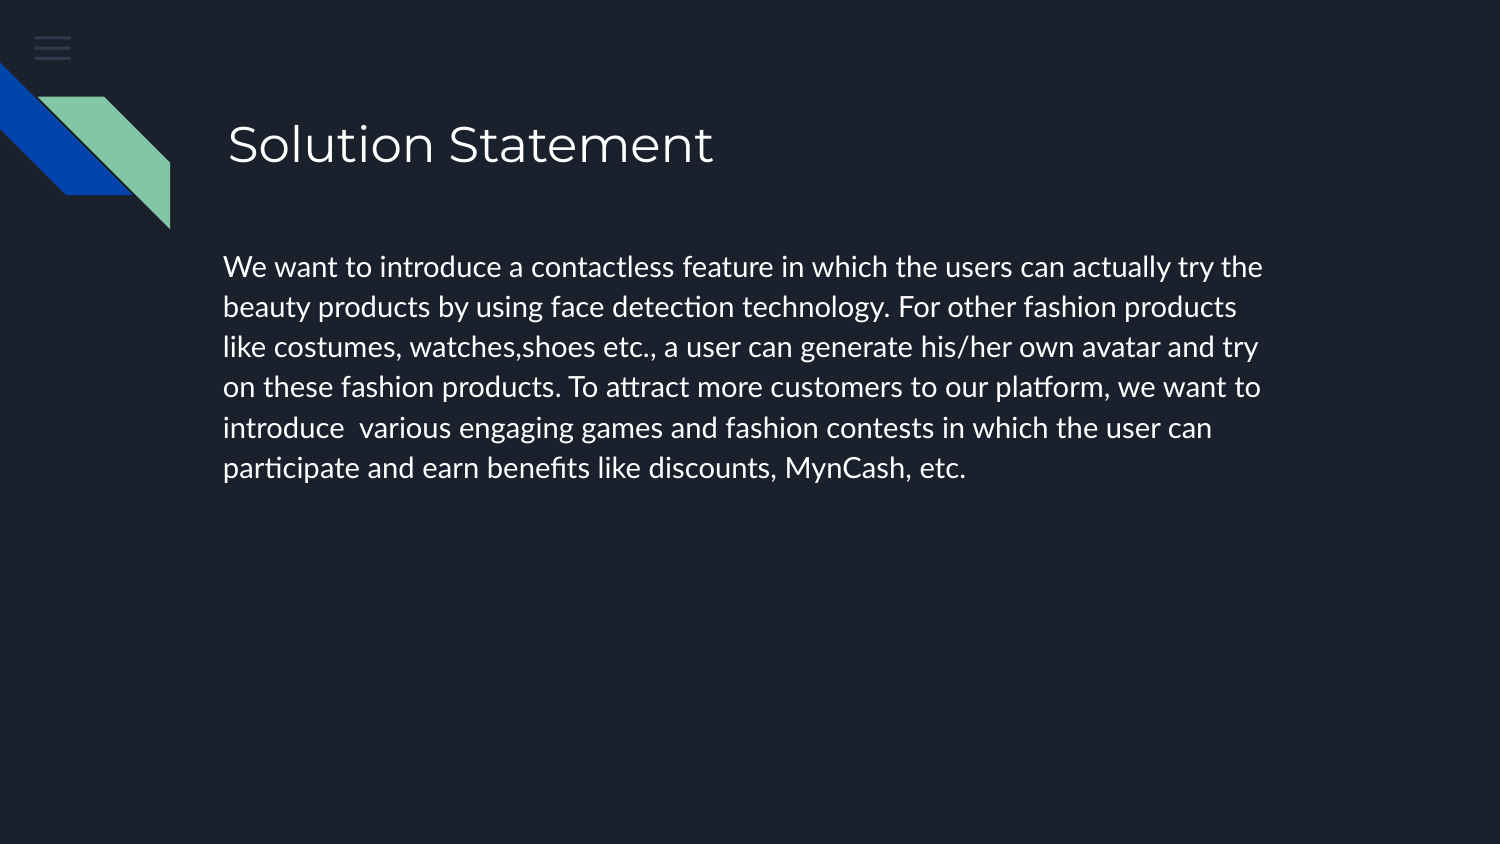

# Solution Statement
We want to introduce a contactless feature in which the users can actually try the beauty products by using face detection technology. For other fashion products like costumes, watches,shoes etc., a user can generate his/her own avatar and try on these fashion products. To attract more customers to our platform, we want to introduce  various engaging games and fashion contests in which the user can participate and earn benefits like discounts, MynCash, etc.